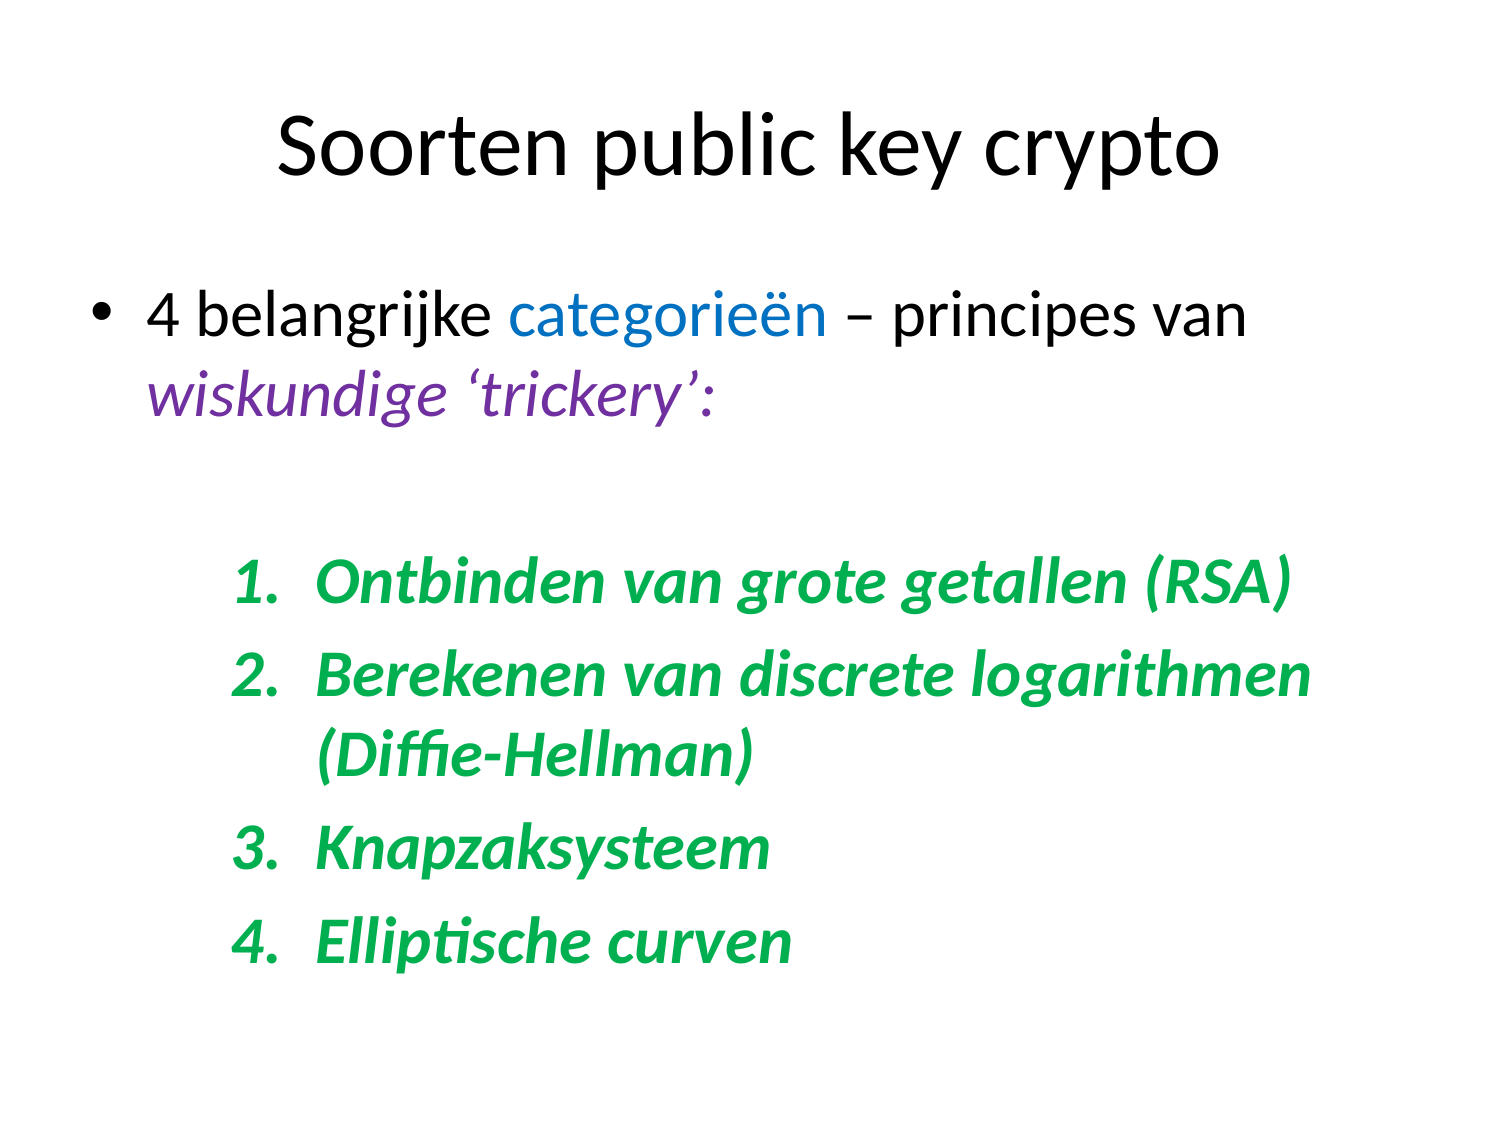

# Soorten public key crypto
4 belangrijke categorieën – principes van wiskundige ‘trickery’:

Ontbinden van grote getallen (RSA)
Berekenen van discrete logarithmen (Diffie-Hellman)
Knapzaksysteem
Elliptische curven